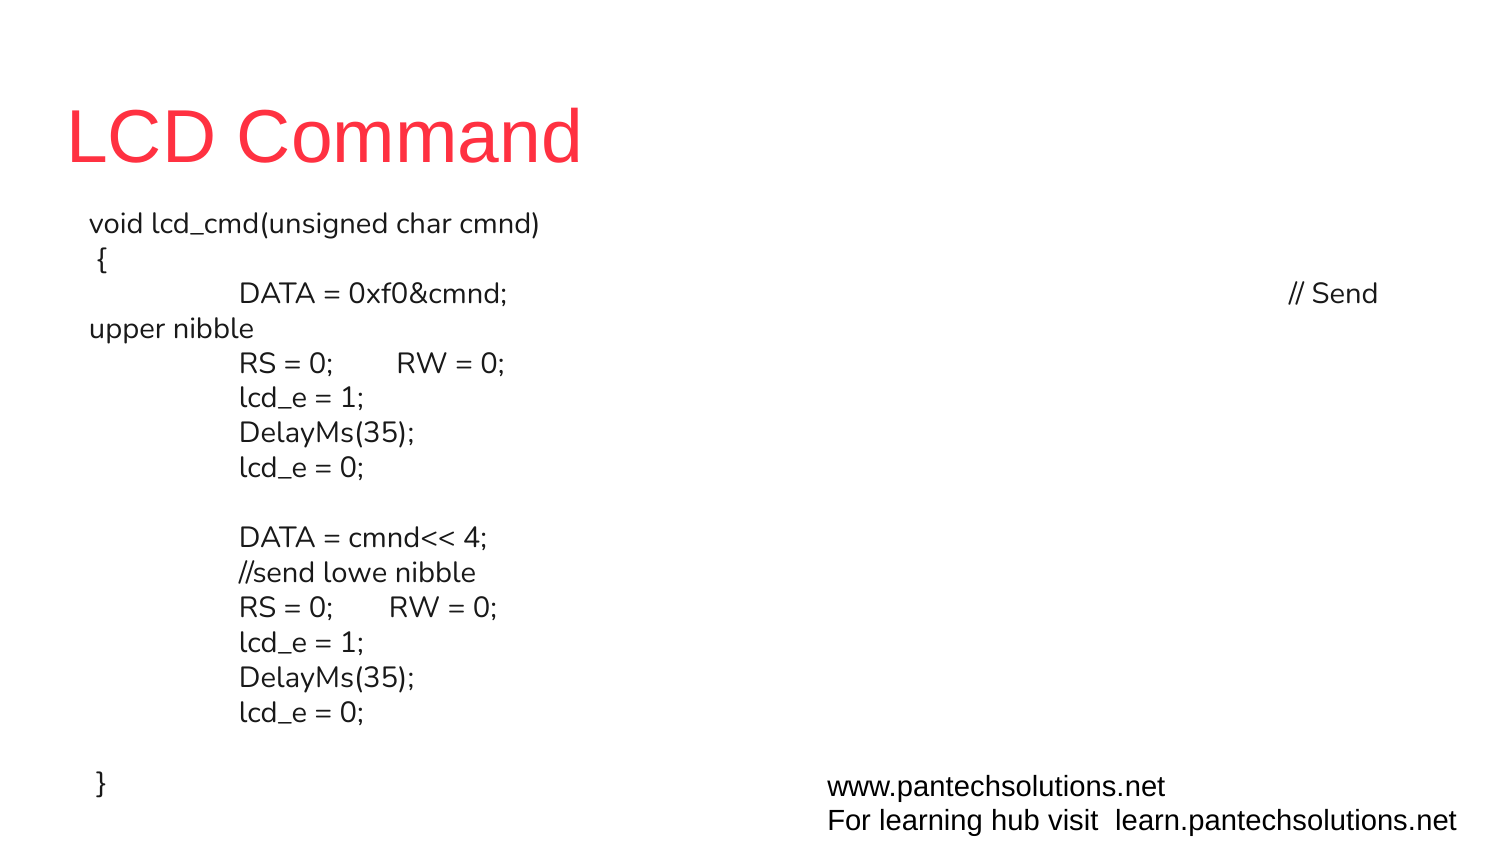

# LCD Command
void lcd_cmd(unsigned char cmnd)
 {
	DATA = 0xf0&cmnd;						// Send upper nibble
	RS = 0;	 RW = 0;
	lcd_e = 1;
	DelayMs(35);
	lcd_e = 0;

	DATA = cmnd<< 4;							//send lowe nibble
	RS = 0;	RW = 0;
	lcd_e = 1;
	DelayMs(35);
	lcd_e = 0;

 }
www.pantechsolutions.net
For learning hub visit  learn.pantechsolutions.net